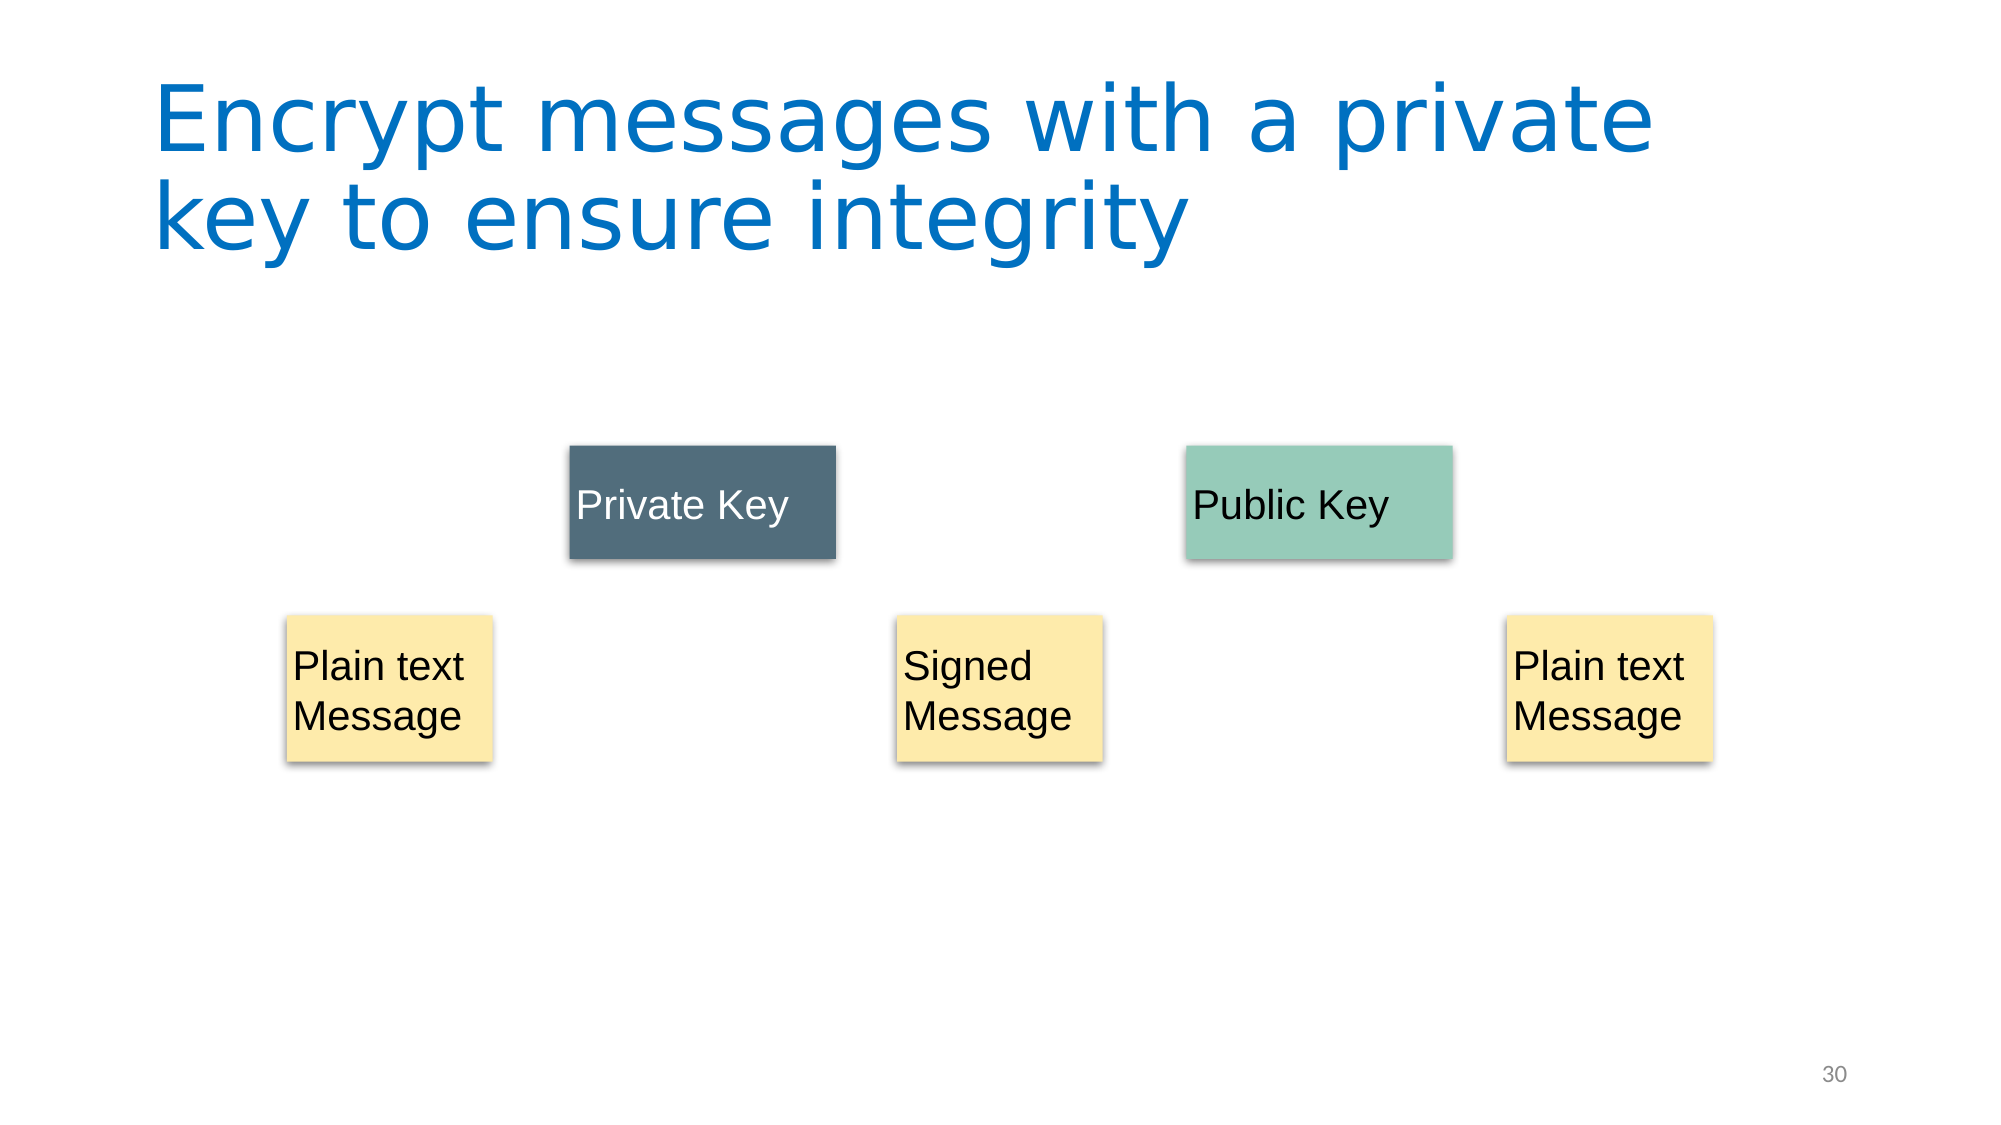

# Encrypt messages with a private key to ensure integrity

Private Key
Public Key
Plain text Message
Signed Message
Plain text Message
30